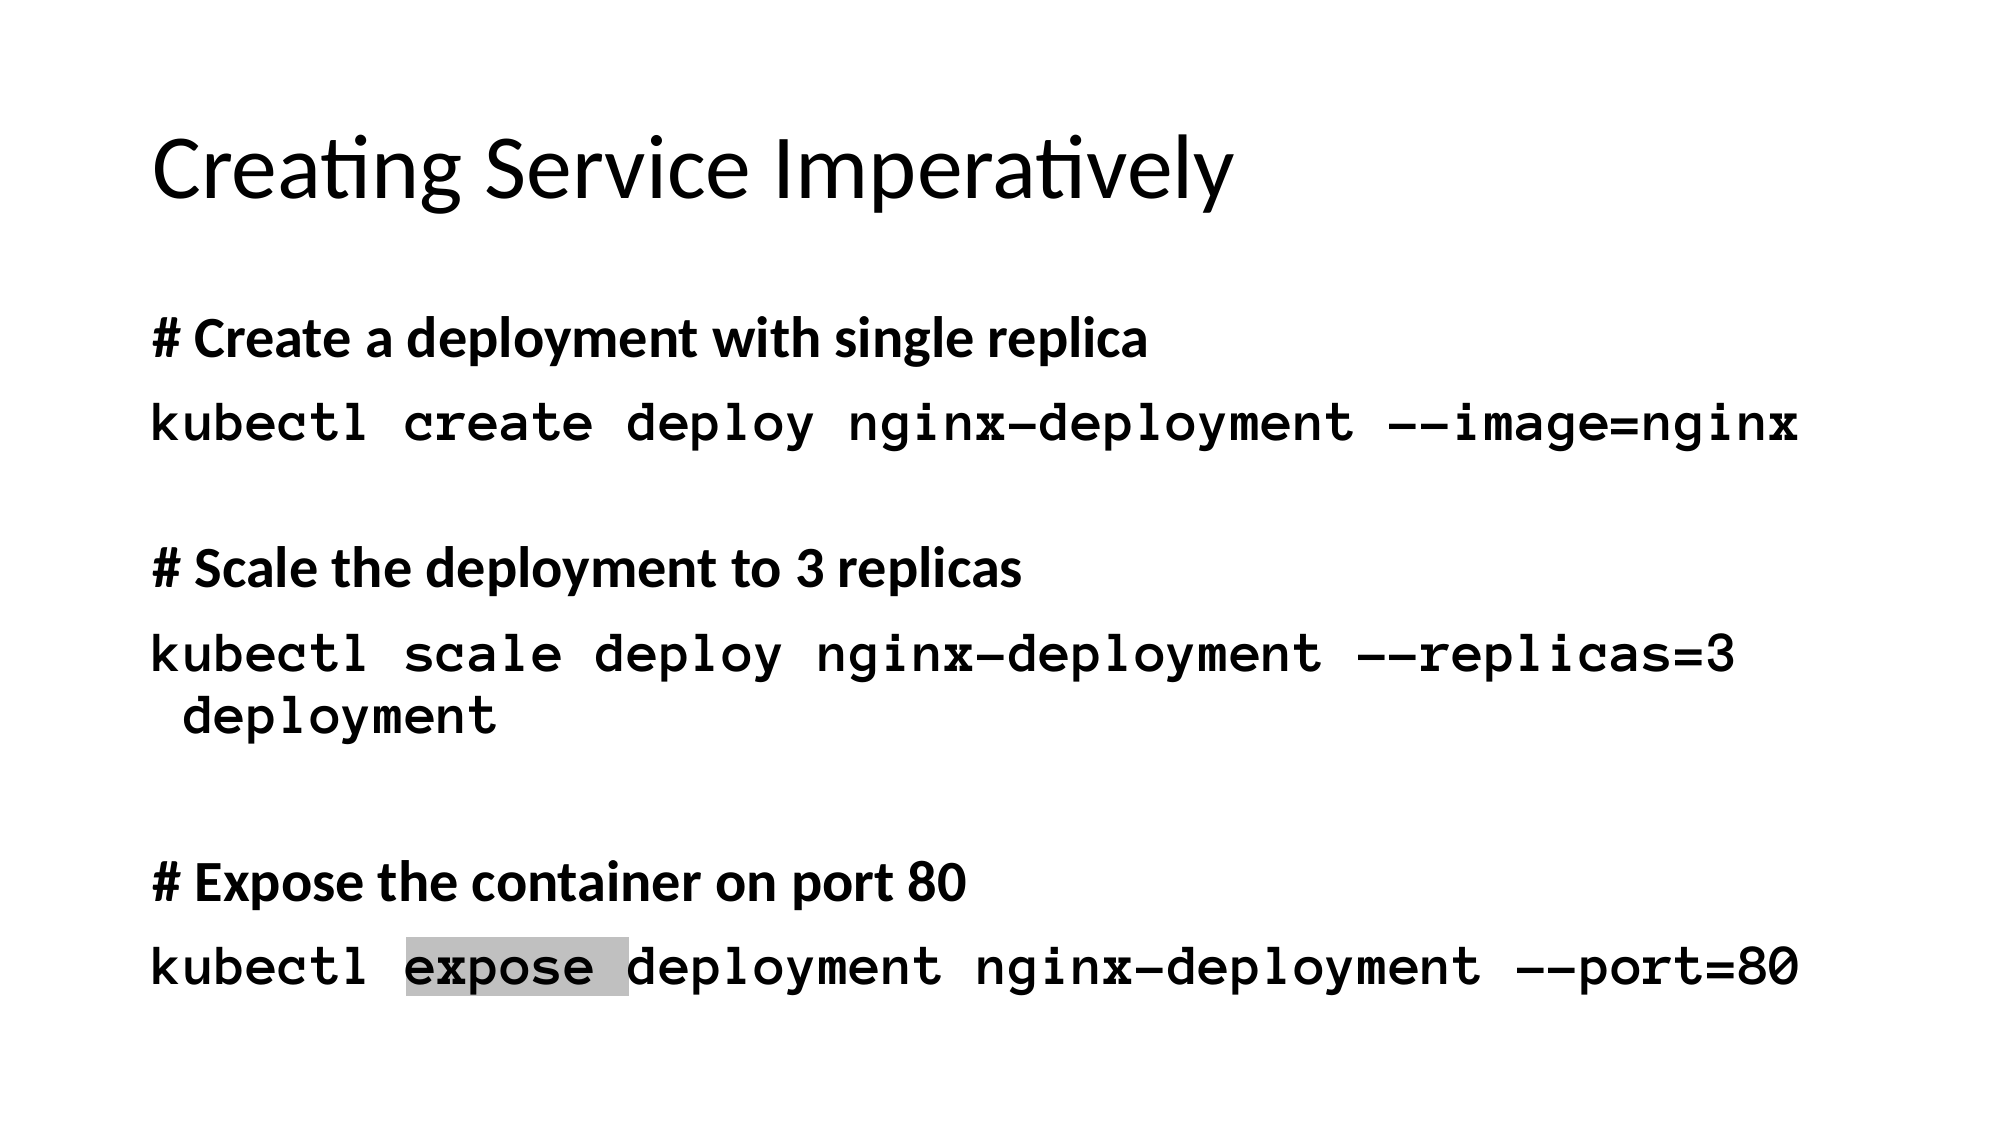

# Creating Service Imperatively
# Create a deployment with single replica
kubectl create deploy nginx-deployment --image=nginx
# Scale the deployment to 3 replicas
kubectl scale deploy nginx-deployment --replicas=3
 deployment

# Expose the container on port 80
kubectl expose deployment nginx-deployment --port=80